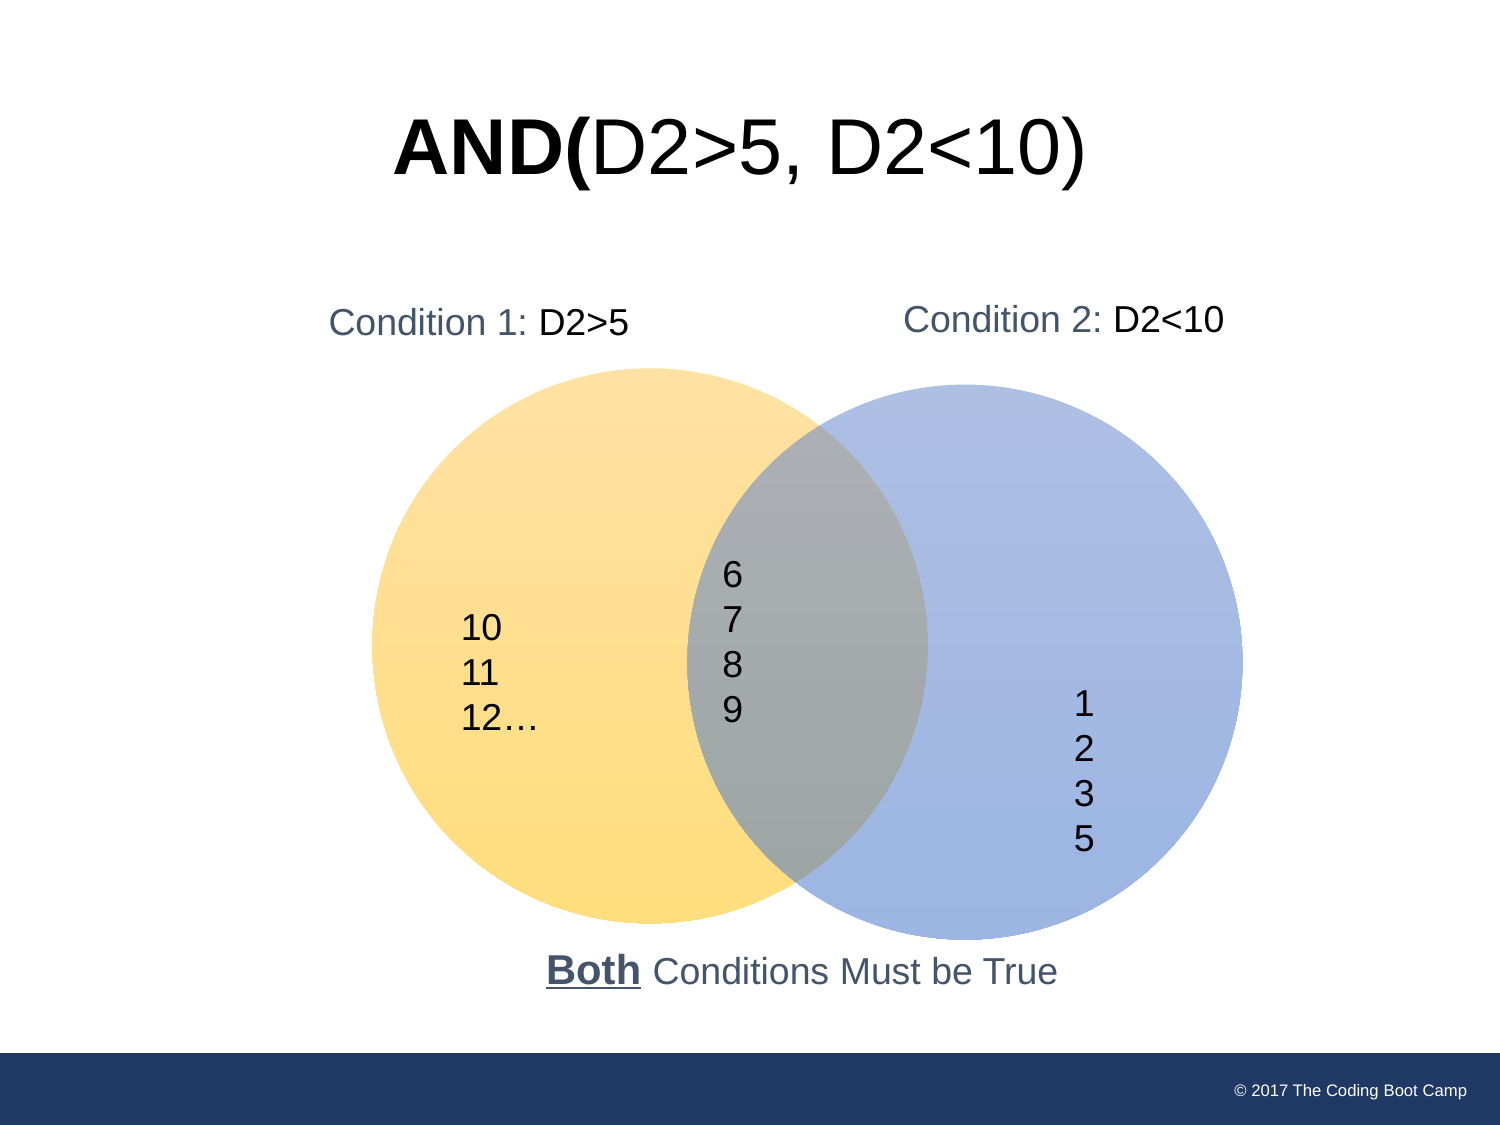

AND(D2>5, D2<10)
Condition 2: D2<10
Condition 1: D2>5

6
7
8
9
10
11
12…
1
2
3
5

Both Conditions Must be True